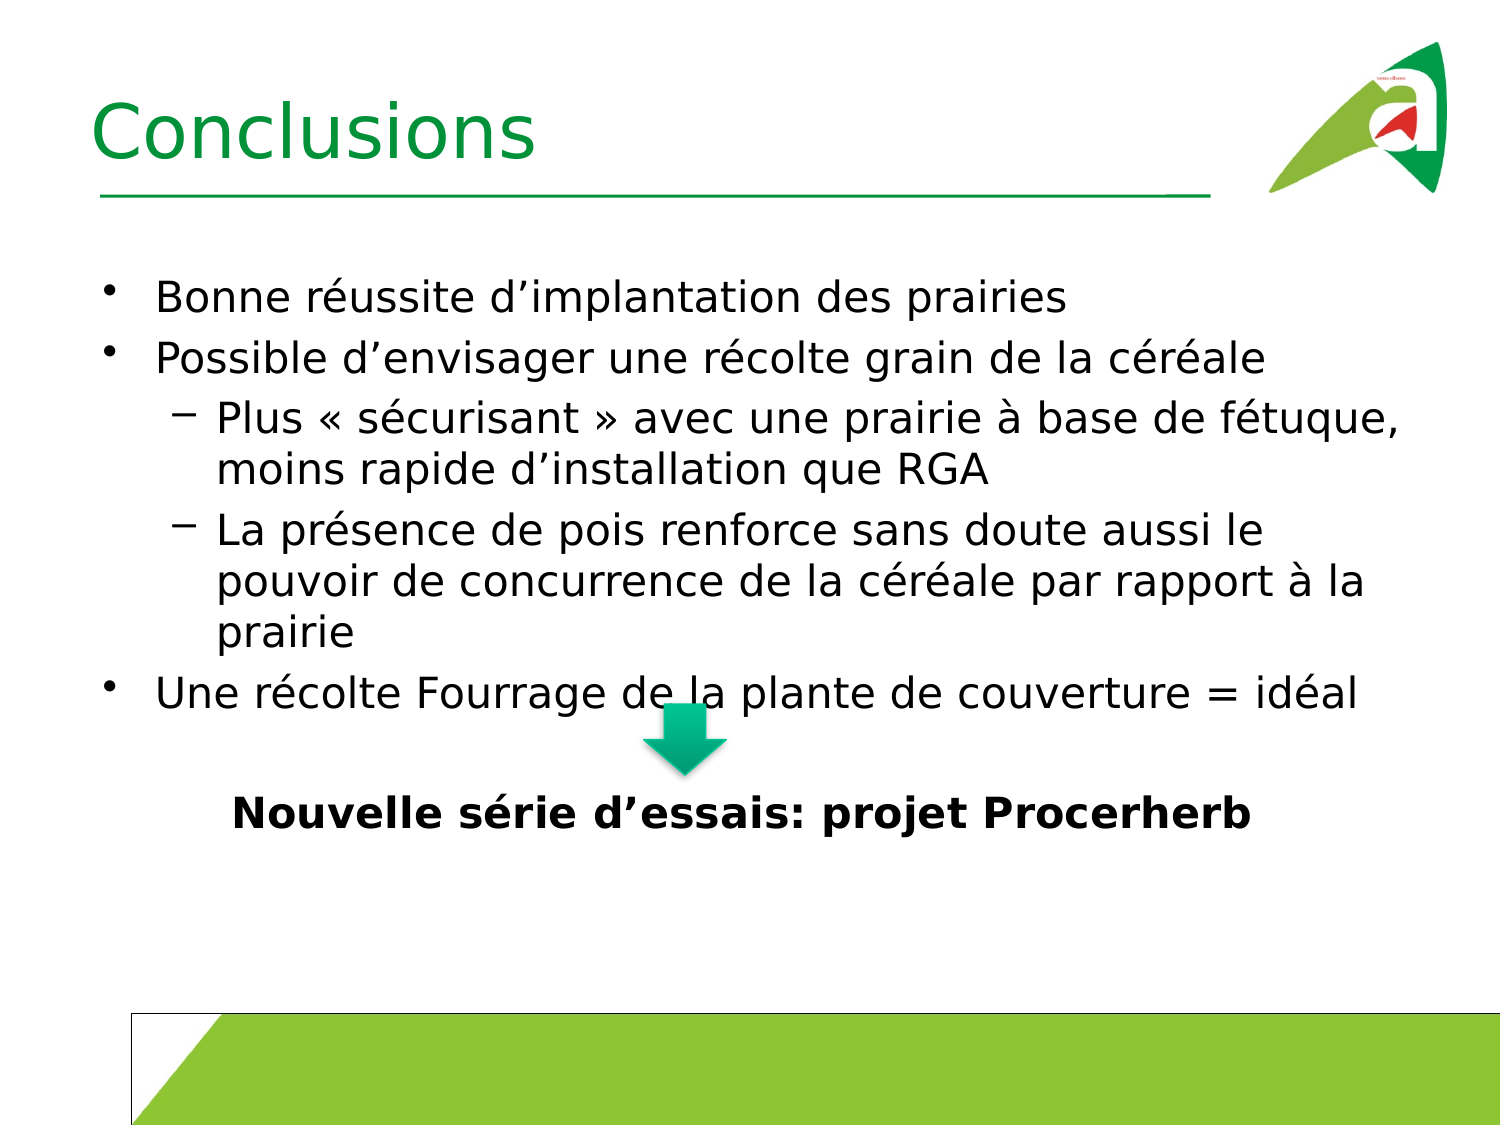

# Conclusions
Bonne réussite d’implantation des prairies
Possible d’envisager une récolte grain de la céréale
Plus « sécurisant » avec une prairie à base de fétuque, moins rapide d’installation que RGA
La présence de pois renforce sans doute aussi le pouvoir de concurrence de la céréale par rapport à la prairie
Une récolte Fourrage de la plante de couverture = idéal

		Nouvelle série d’essais: projet Procerherb